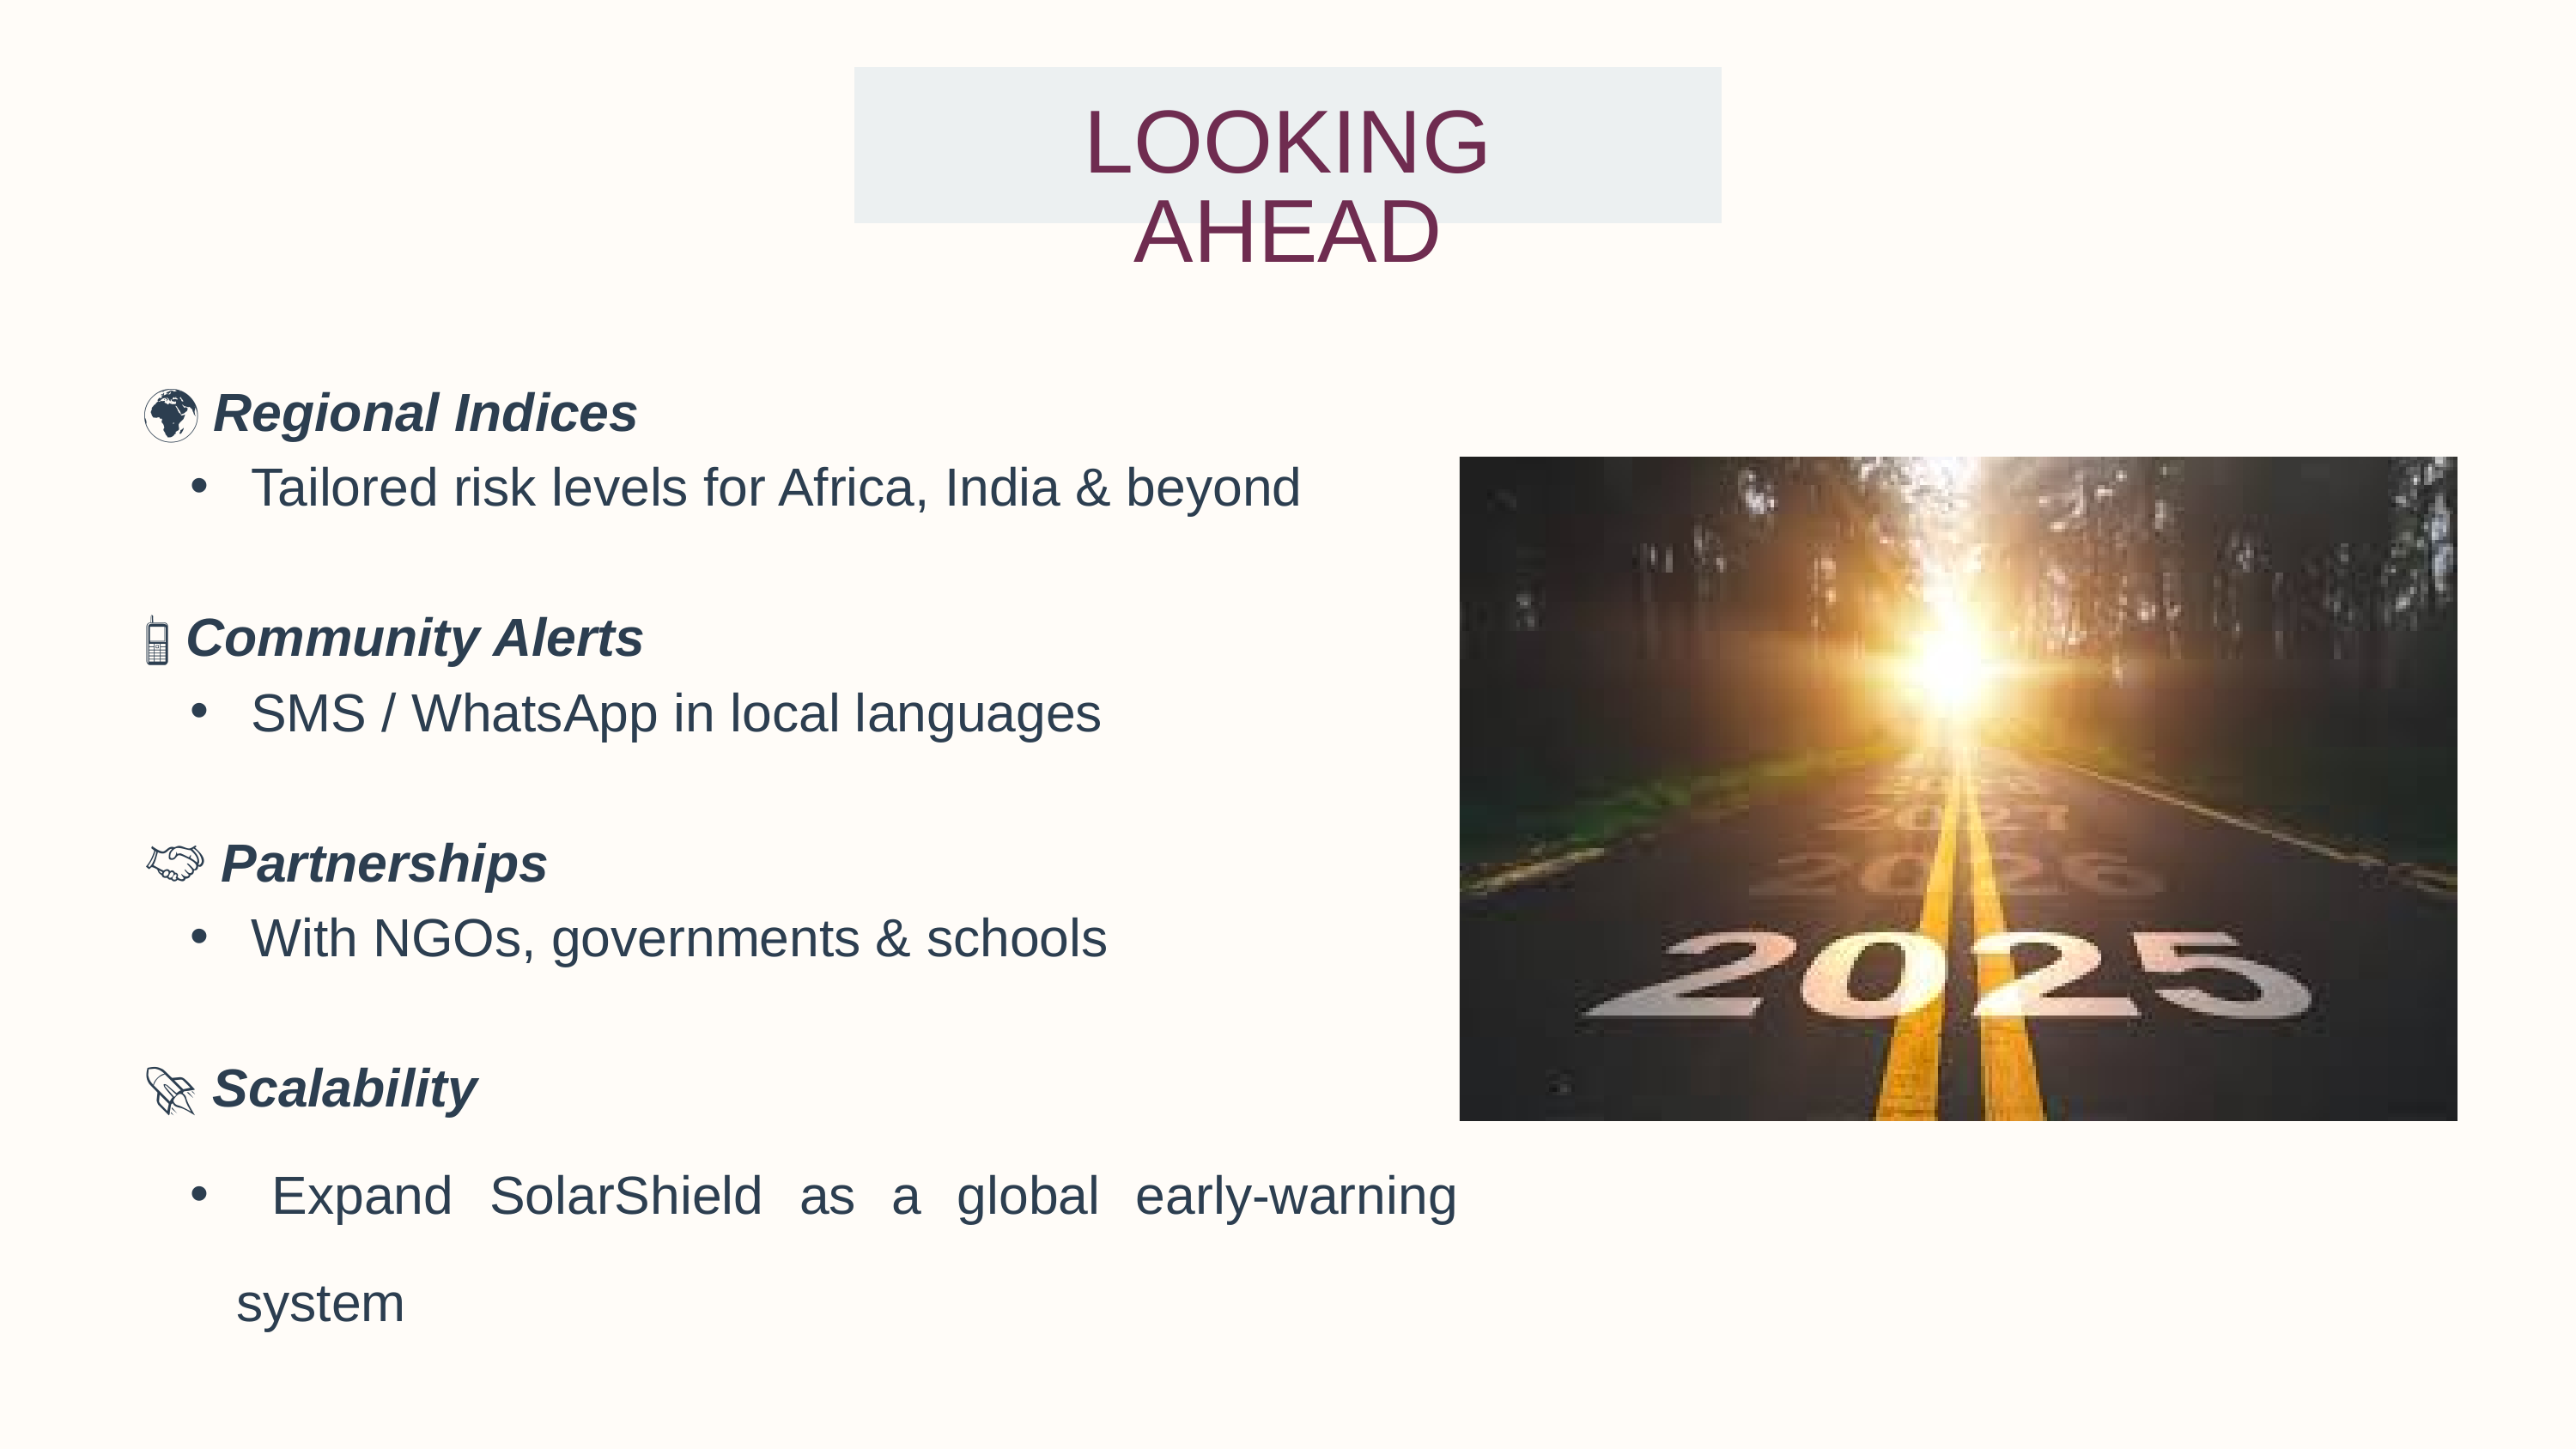

LOOKING AHEAD
🌍 Regional Indices
 Tailored risk levels for Africa, India & beyond

📱 Community Alerts
 SMS / WhatsApp in local languages

🤝 Partnerships
 With NGOs, governments & schools

🚀 Scalability
 Expand SolarShield as a global early-warning system